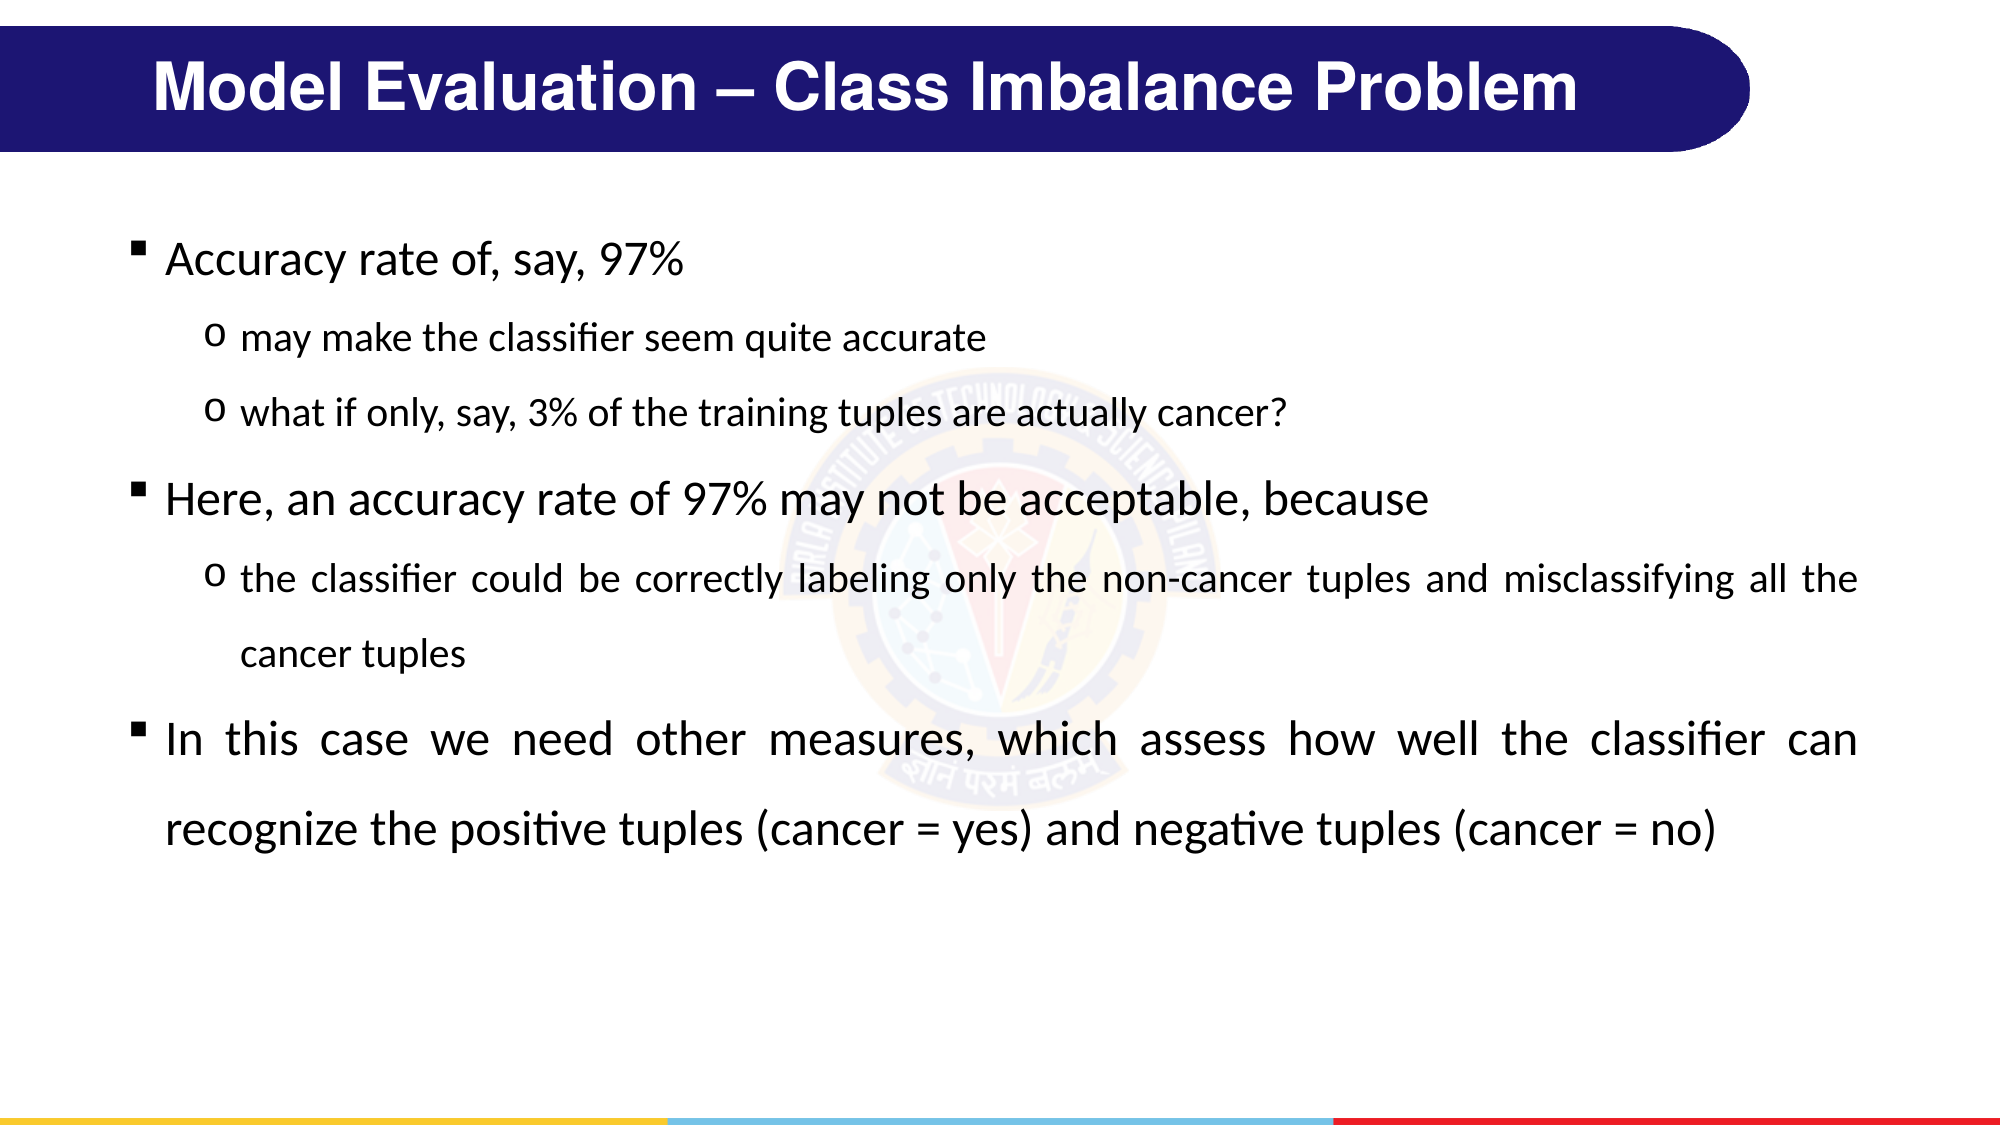

# Model Evaluation – Class Imbalance Problem
Accuracy rate of, say, 97%
may make the classifier seem quite accurate
what if only, say, 3% of the training tuples are actually cancer?
Here, an accuracy rate of 97% may not be acceptable, because
the classifier could be correctly labeling only the non-cancer tuples and misclassifying all the cancer tuples
In this case we need other measures, which assess how well the classifier can recognize the positive tuples (cancer = yes) and negative tuples (cancer = no)